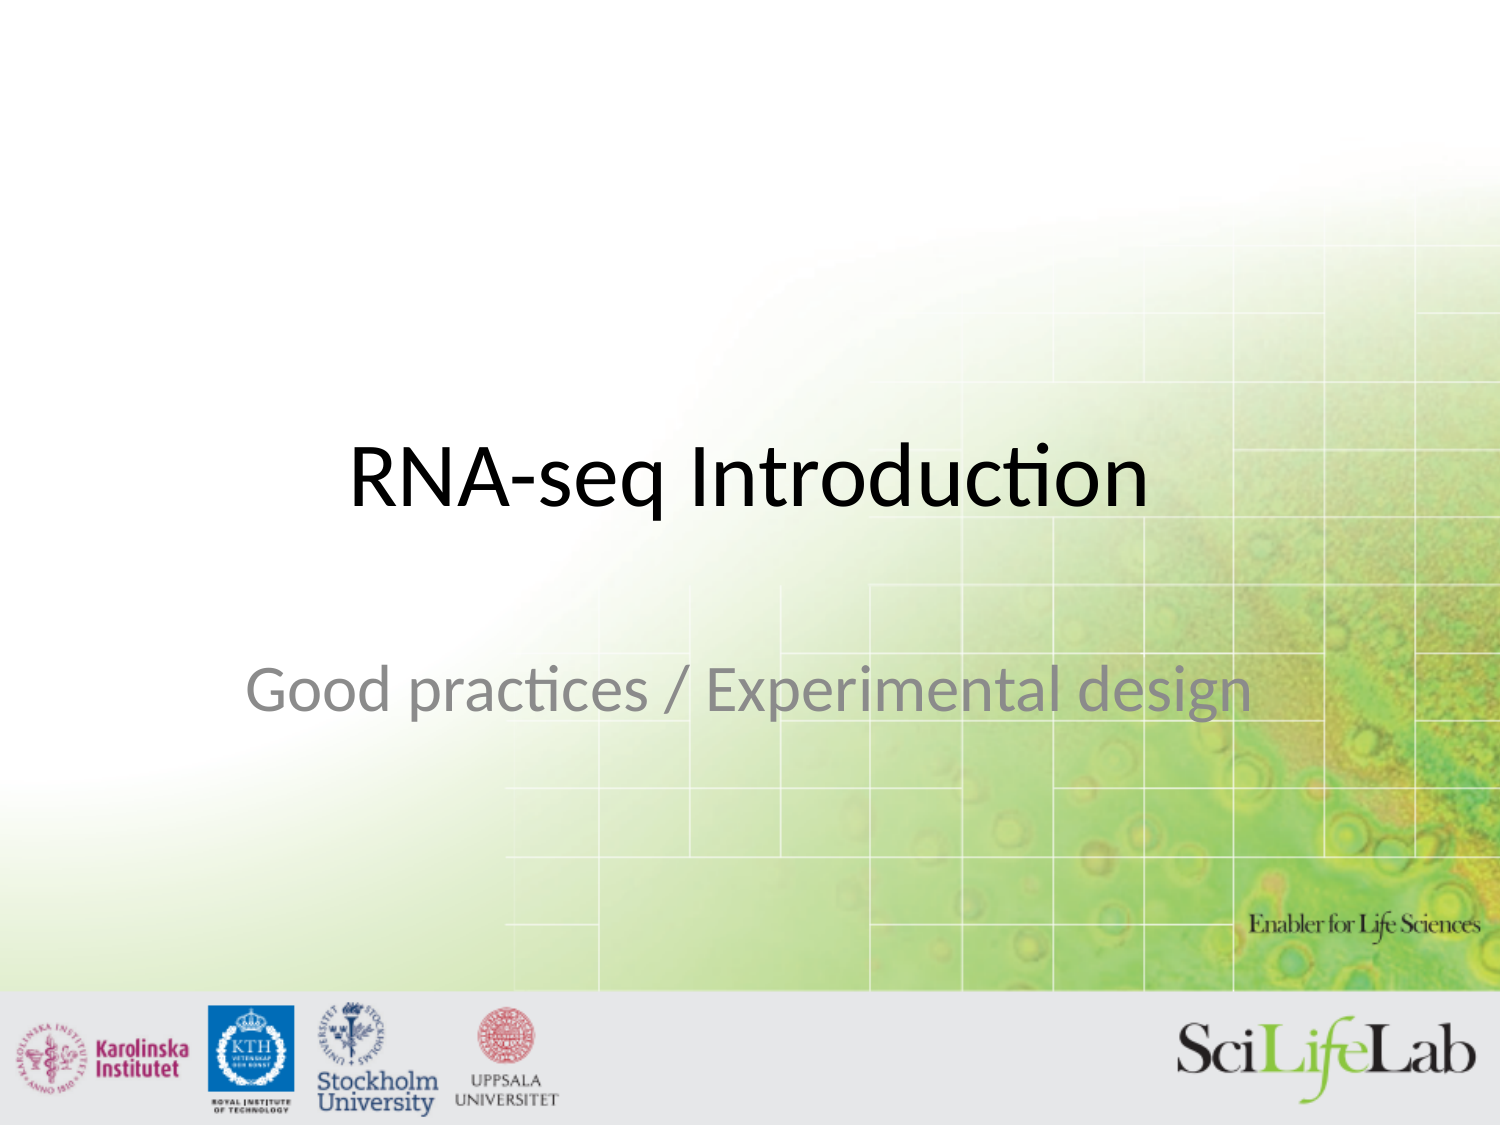

# RNA-seq Introduction
Good practices / Experimental design